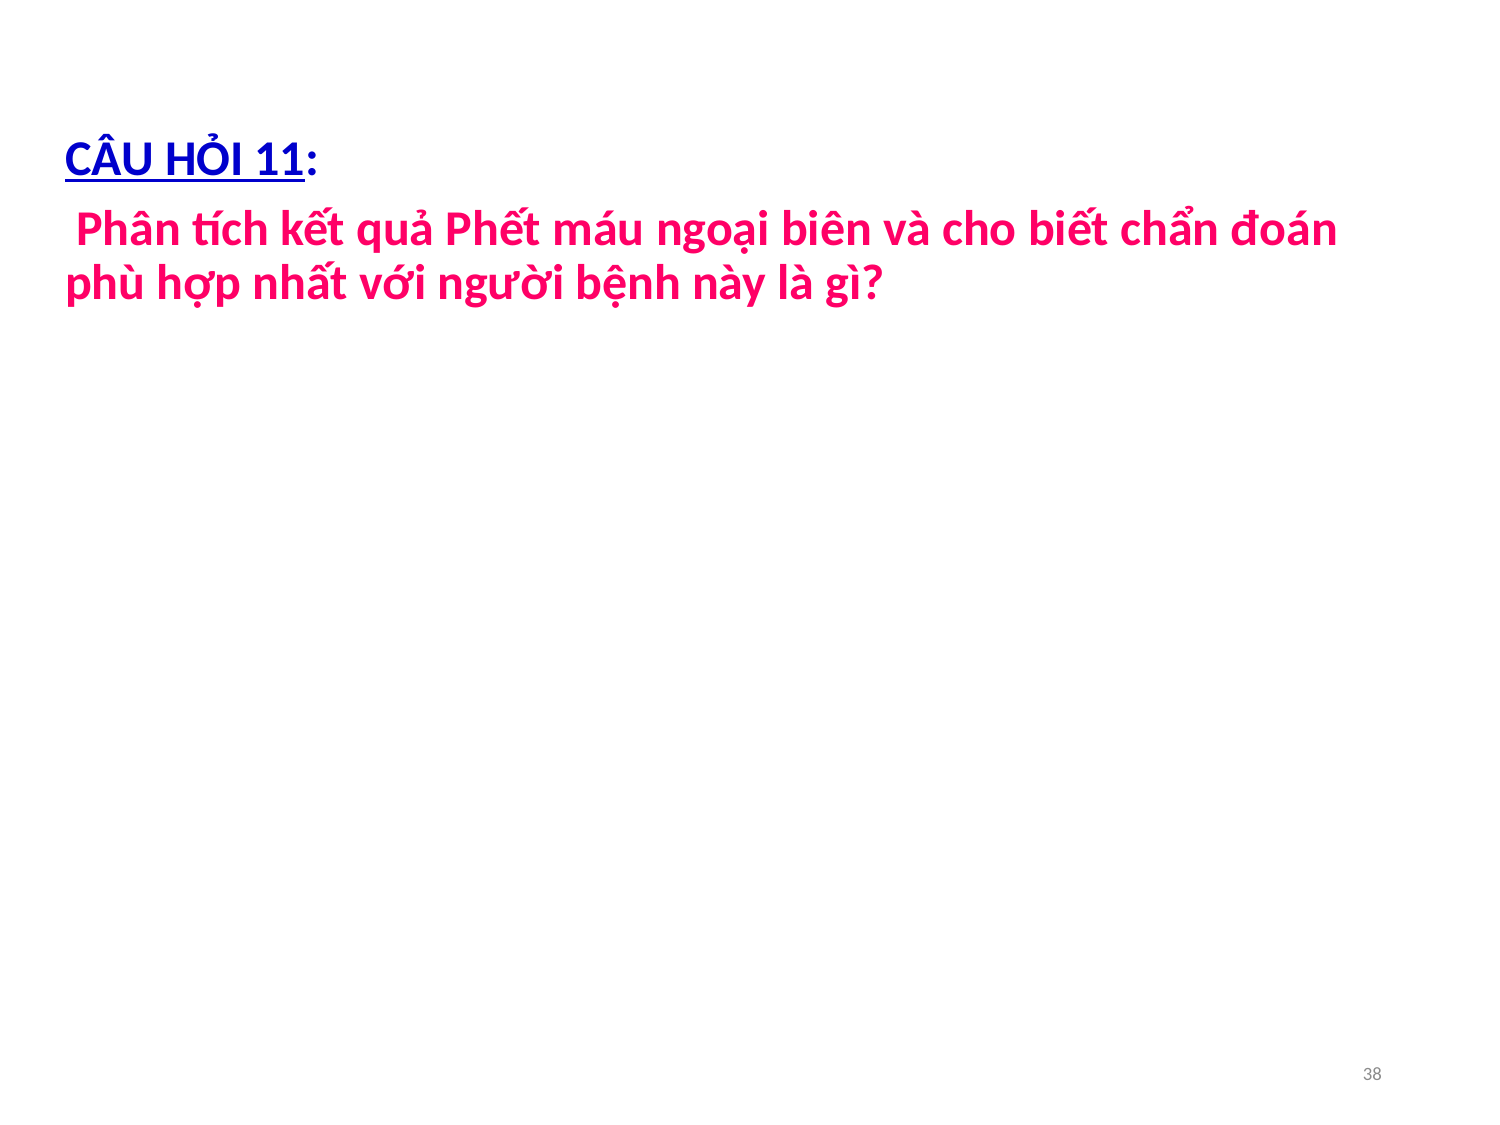

CÂU HỎI 11:
 Phân tích kết quả Phết máu ngoại biên và cho biết chẩn đoán phù hợp nhất với người bệnh này là gì?

38